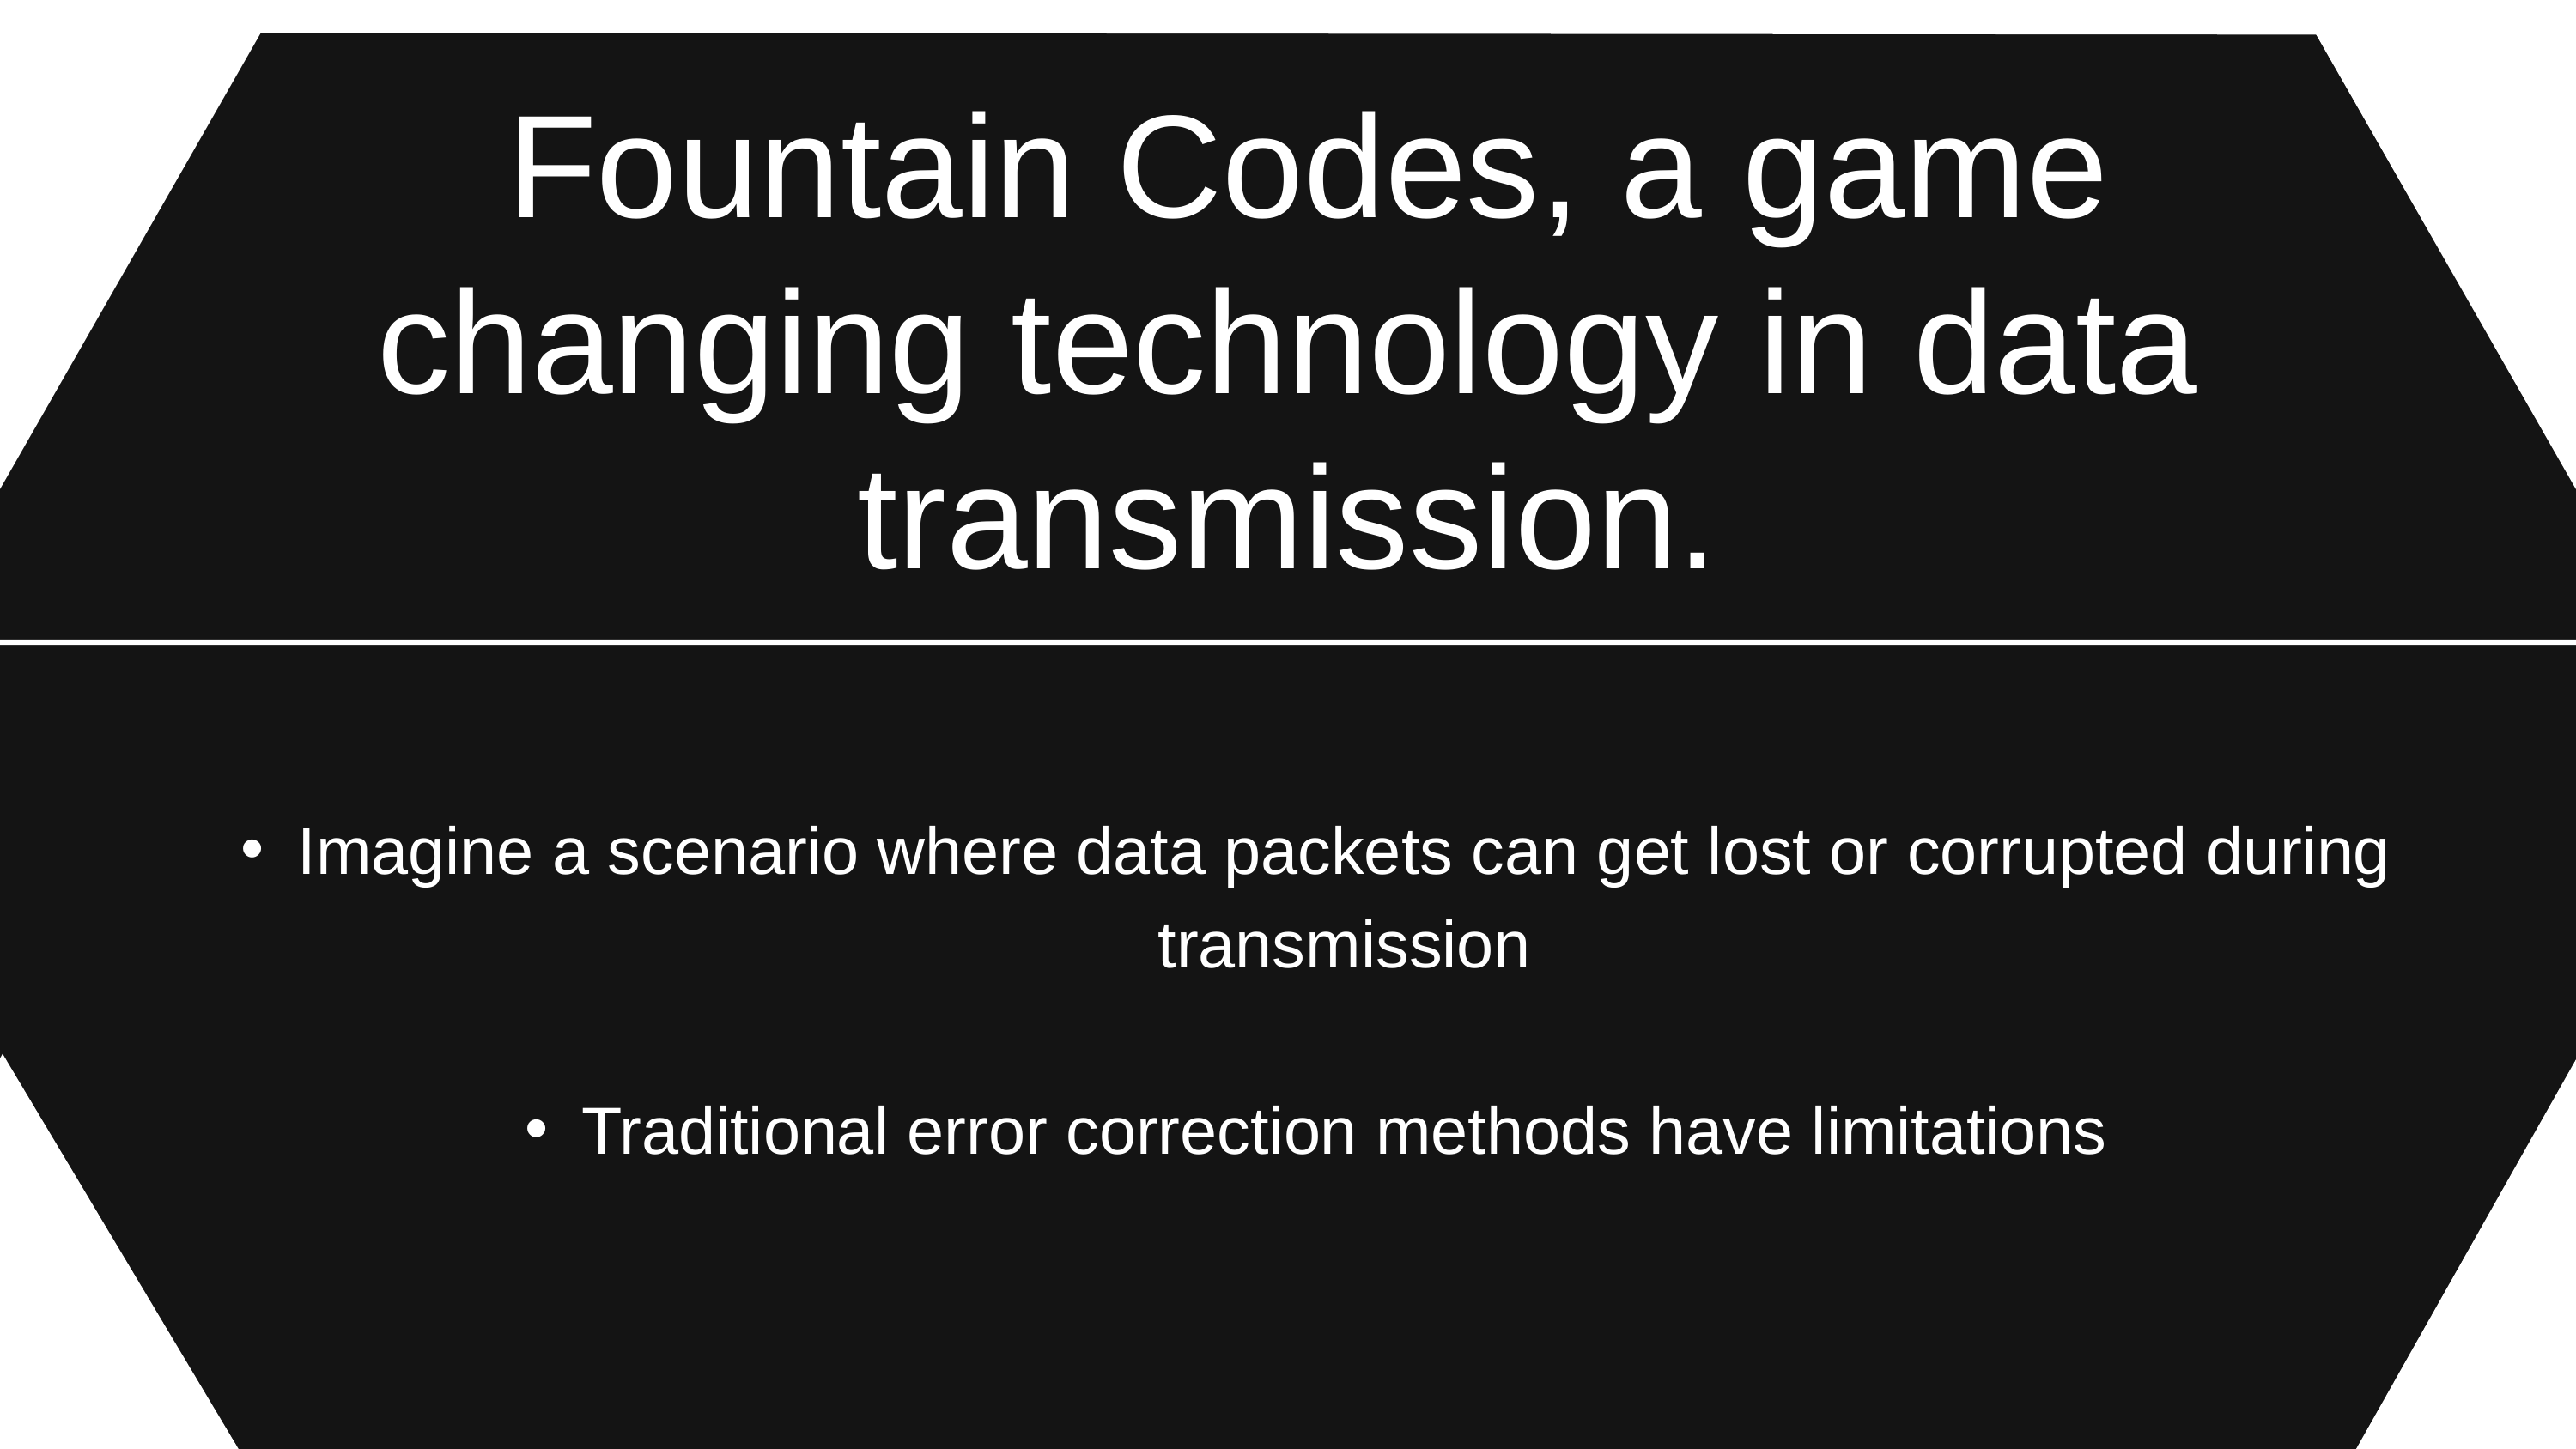

Fountain Codes, a game changing technology in data transmission.

Imagine a scenario where data packets can get lost or corrupted during transmission

Traditional error correction methods have limitations